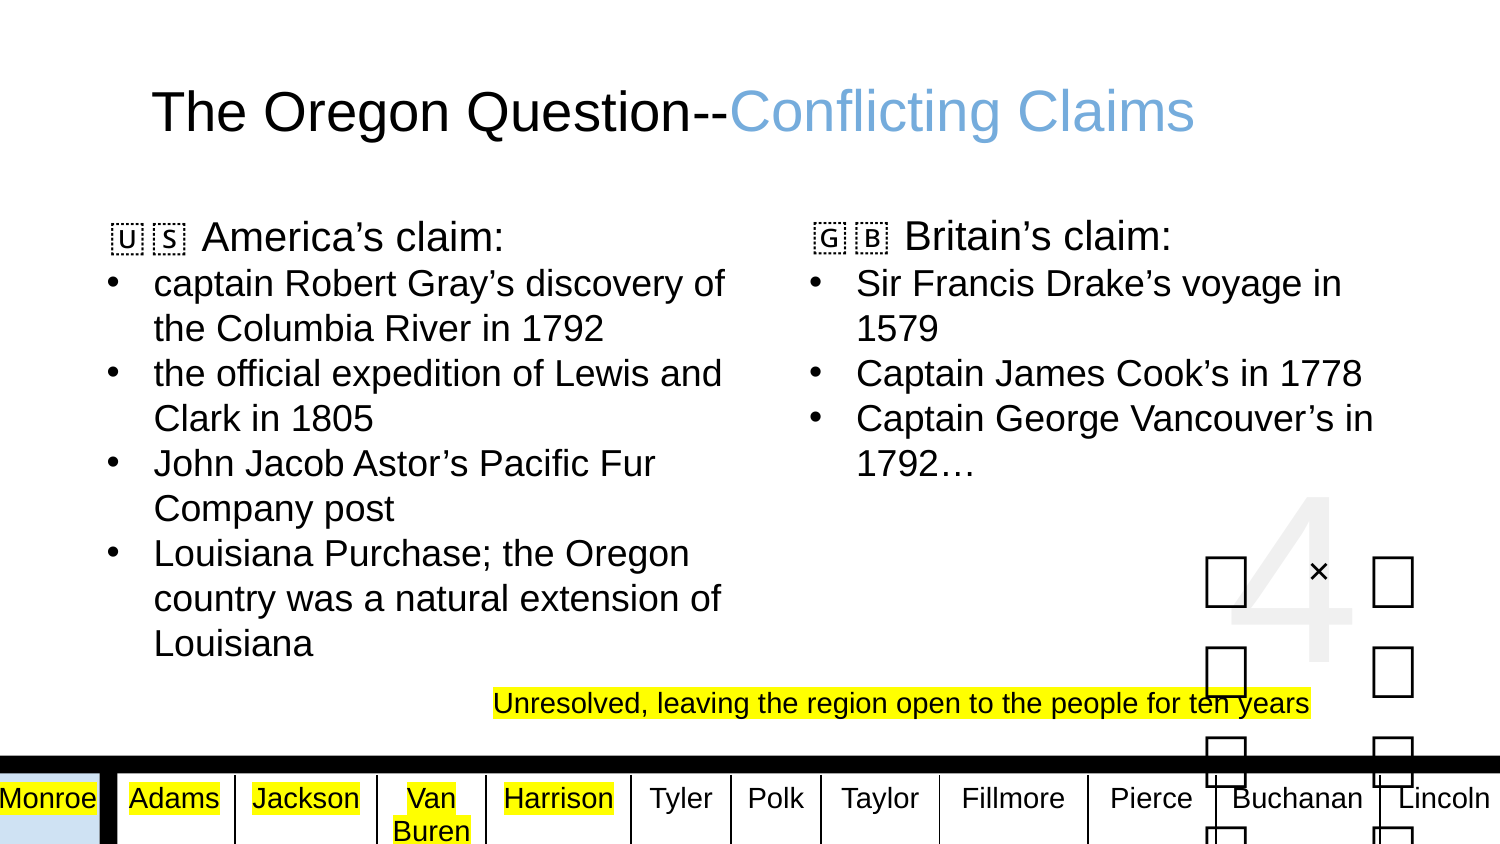

# The Oregon Question--Conflicting Claims
🇬🇧 Britain’s claim:
Sir Francis Drake’s voyage in 1579
Captain James Cook’s in 1778
Captain George Vancouver’s in 1792…
🇺🇸 America’s claim:
captain Robert Gray’s discovery of the Columbia River in 1792
the official expedition of Lewis and Clark in 1805
John Jacob Astor’s Pacific Fur Company post
Louisiana Purchase; the Oregon country was a natural extension of Louisiana
4
🇬🇧
🇺🇸
✕
Unresolved, leaving the region open to the people for ten years
| Monroe | Adams | Jackson | Van Buren | Harrison | Tyler | Polk | Taylor | Fillmore | Pierce | Buchanan | Lincoln |
| --- | --- | --- | --- | --- | --- | --- | --- | --- | --- | --- | --- |